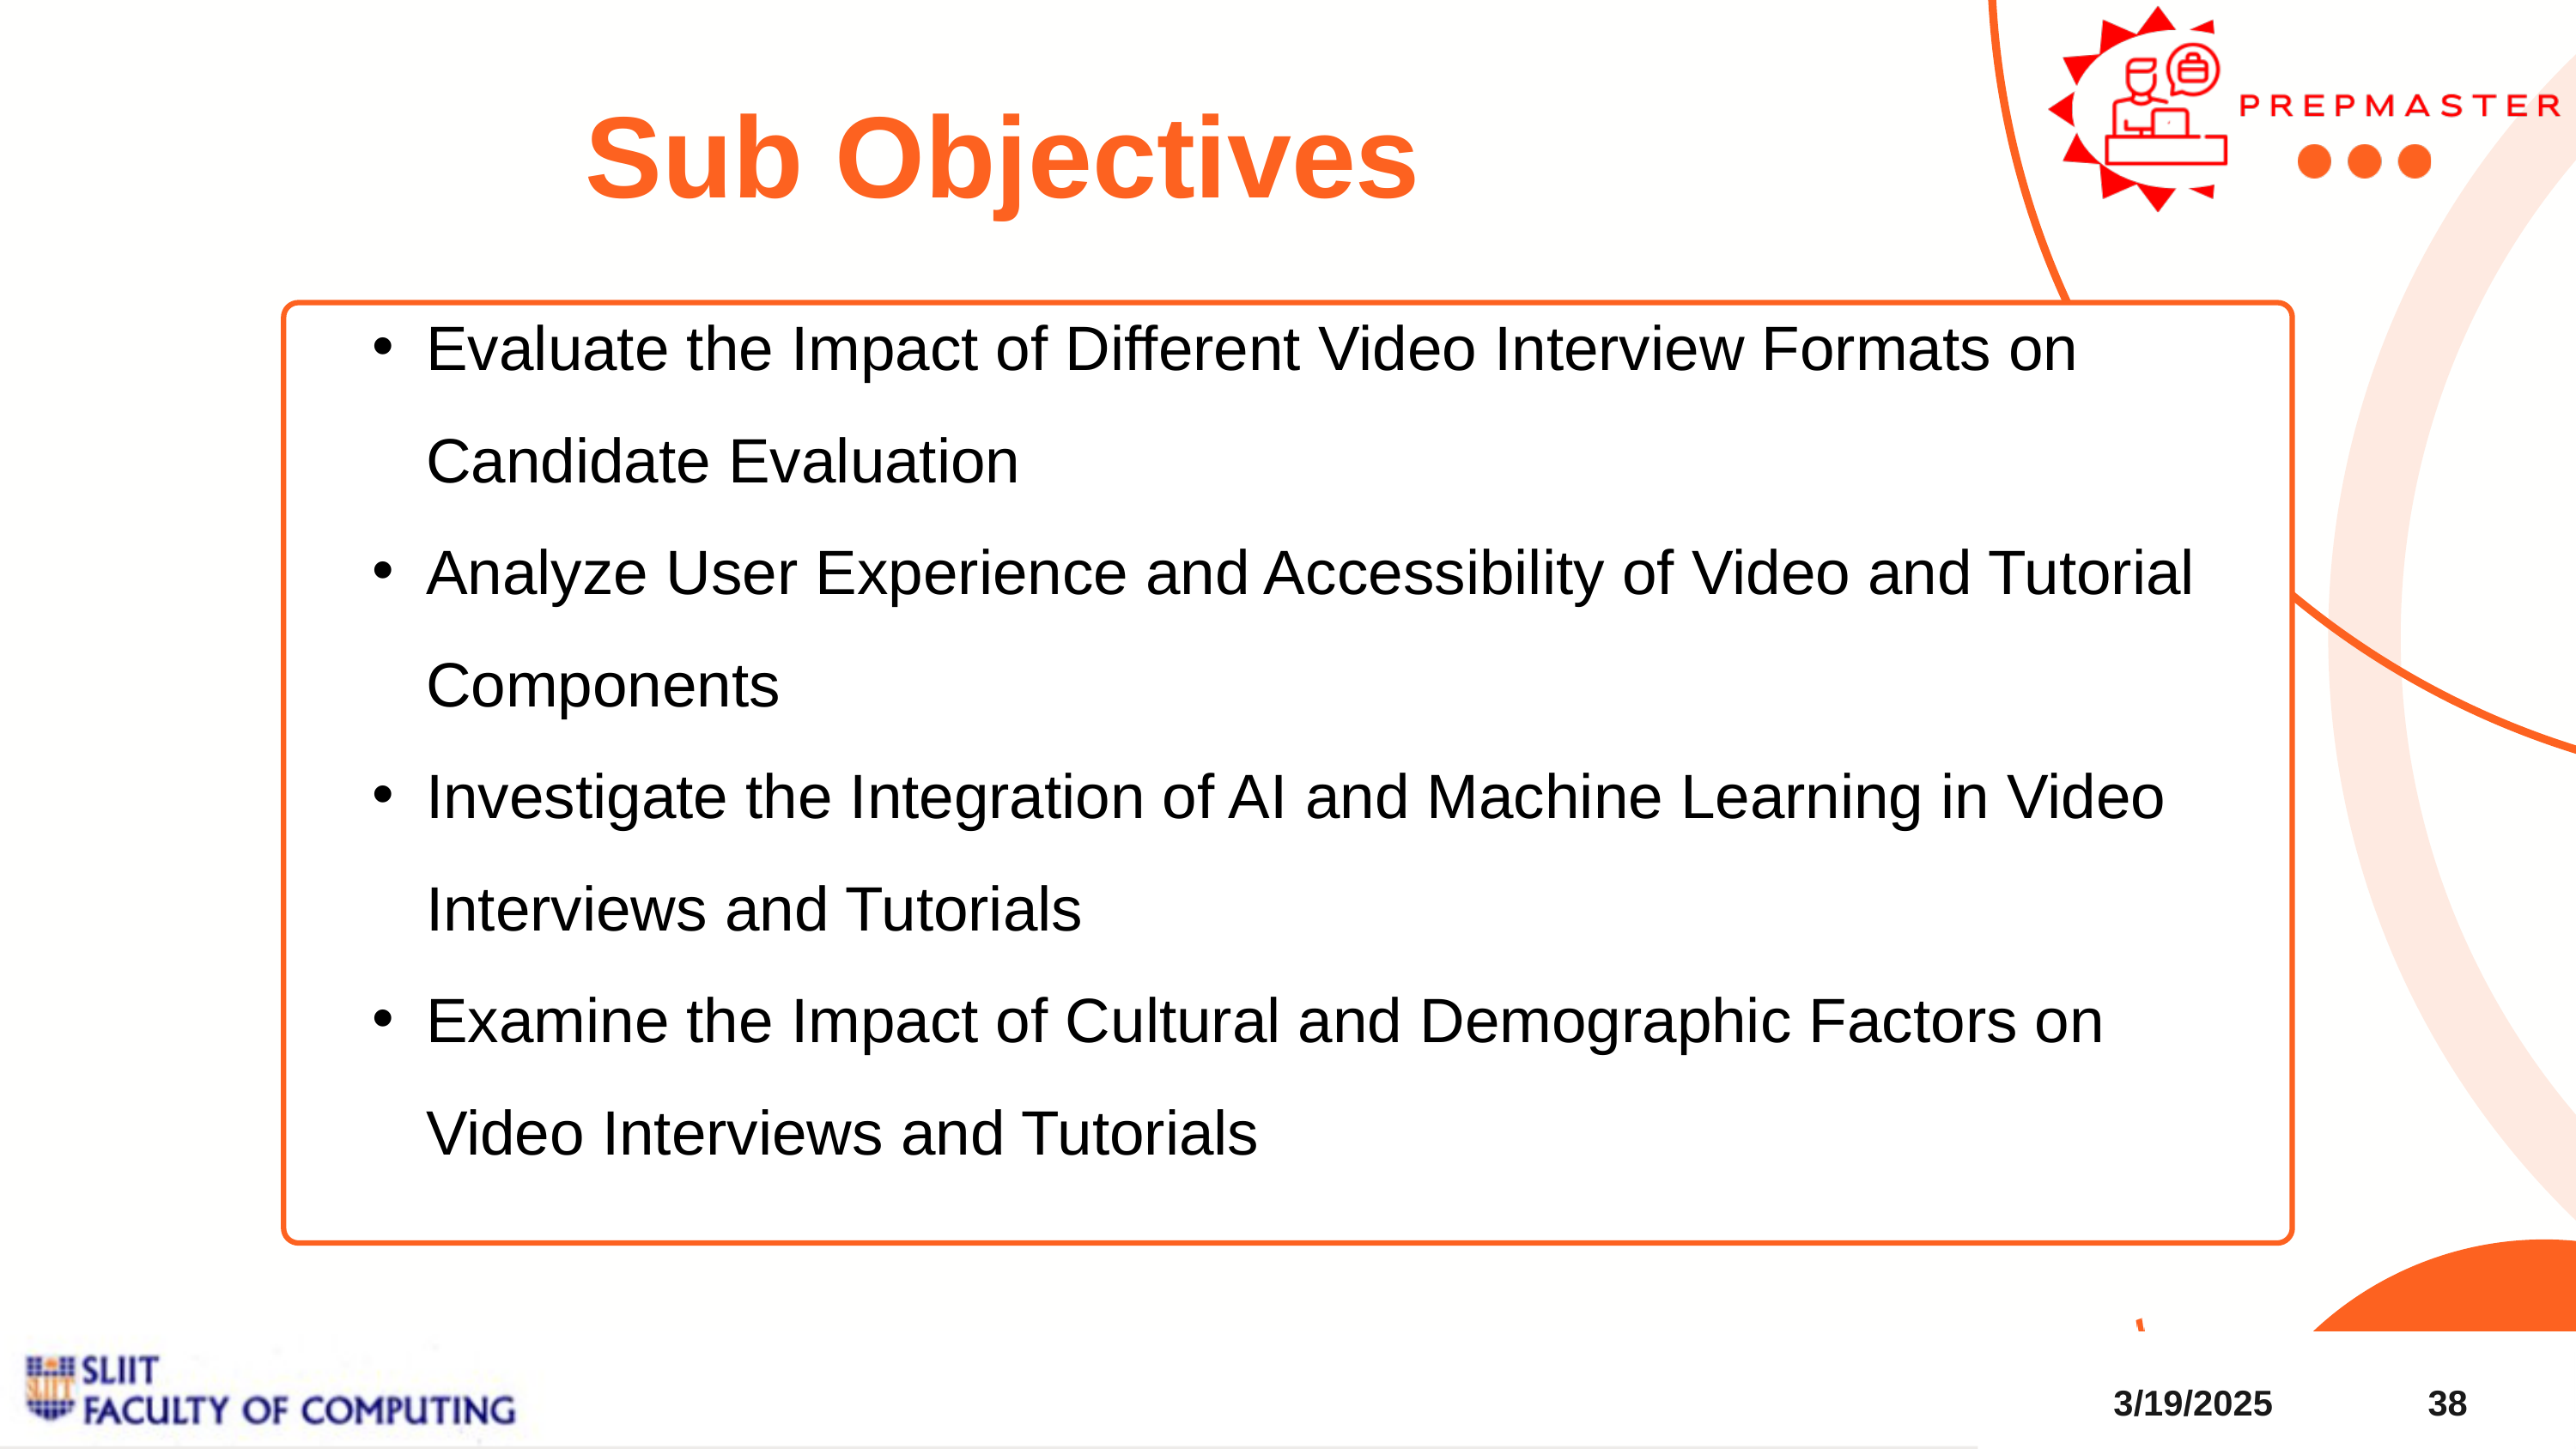

Sub Objectives

Evaluate the Impact of Different Video Interview Formats on Candidate Evaluation
Analyze User Experience and Accessibility of Video and Tutorial Components
Investigate the Integration of AI and Machine Learning in Video Interviews and Tutorials
Examine the Impact of Cultural and Demographic Factors on Video Interviews and Tutorials

3/19/2025
38